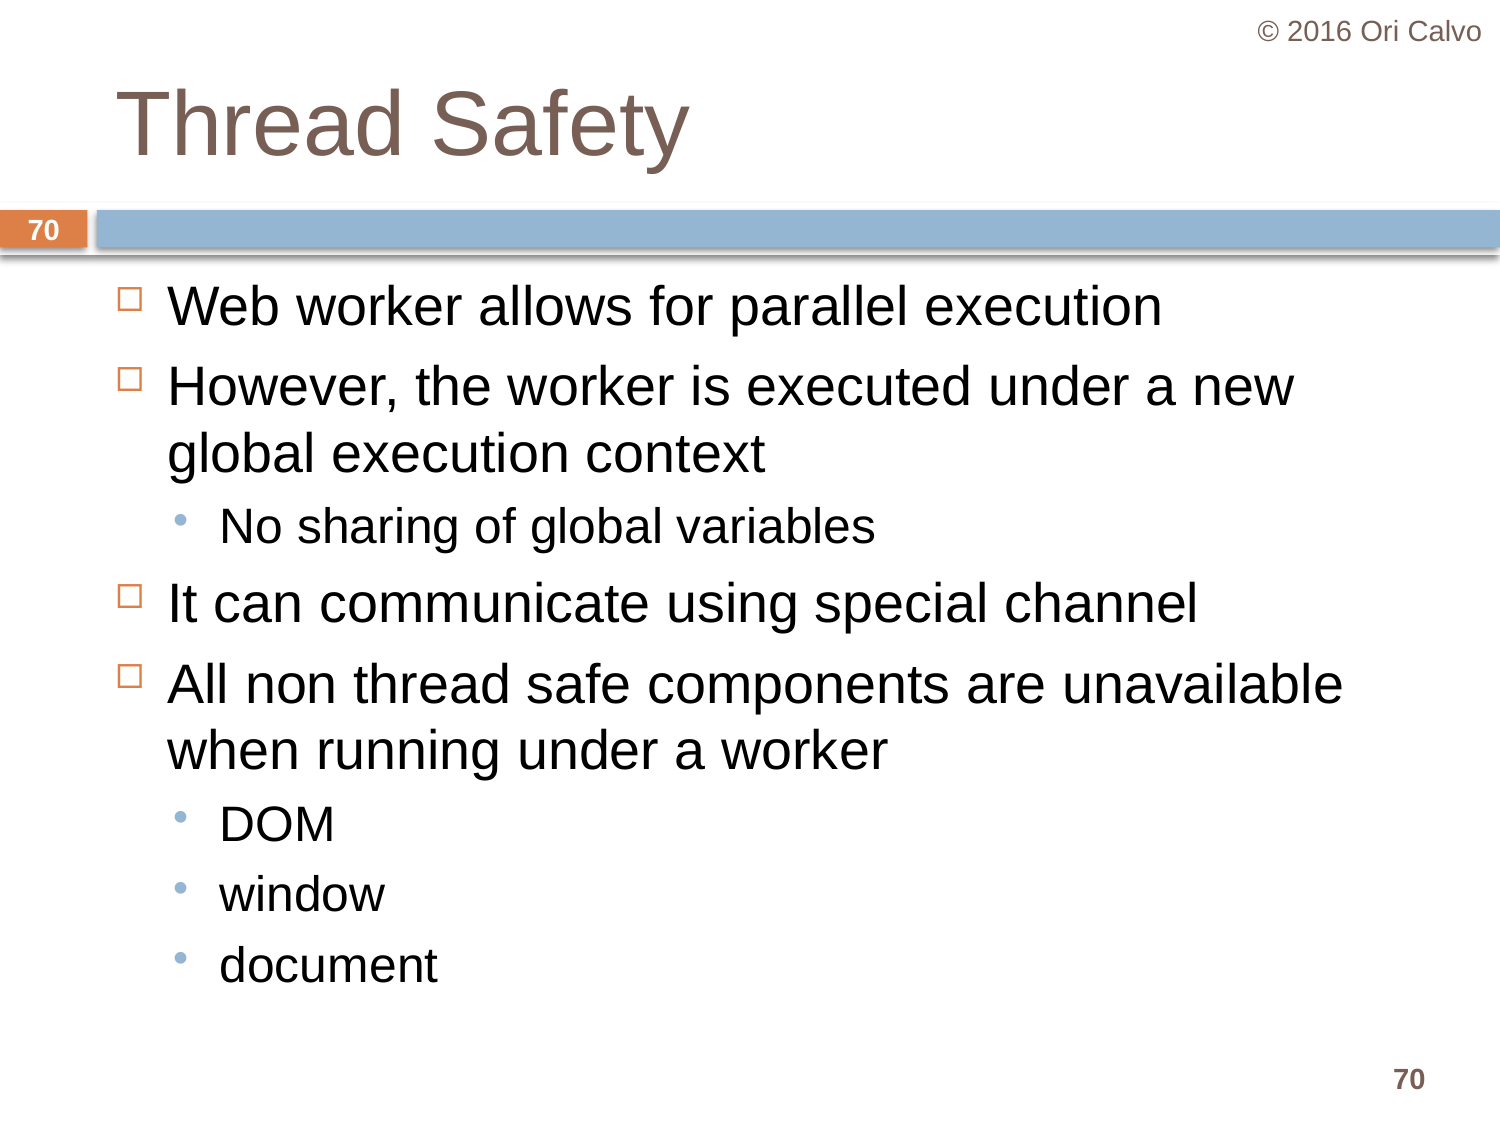

© 2016 Ori Calvo
# Thread Safety
70
Web worker allows for parallel execution
However, the worker is executed under a new global execution context
No sharing of global variables
It can communicate using special channel
All non thread safe components are unavailable when running under a worker
DOM
window
document